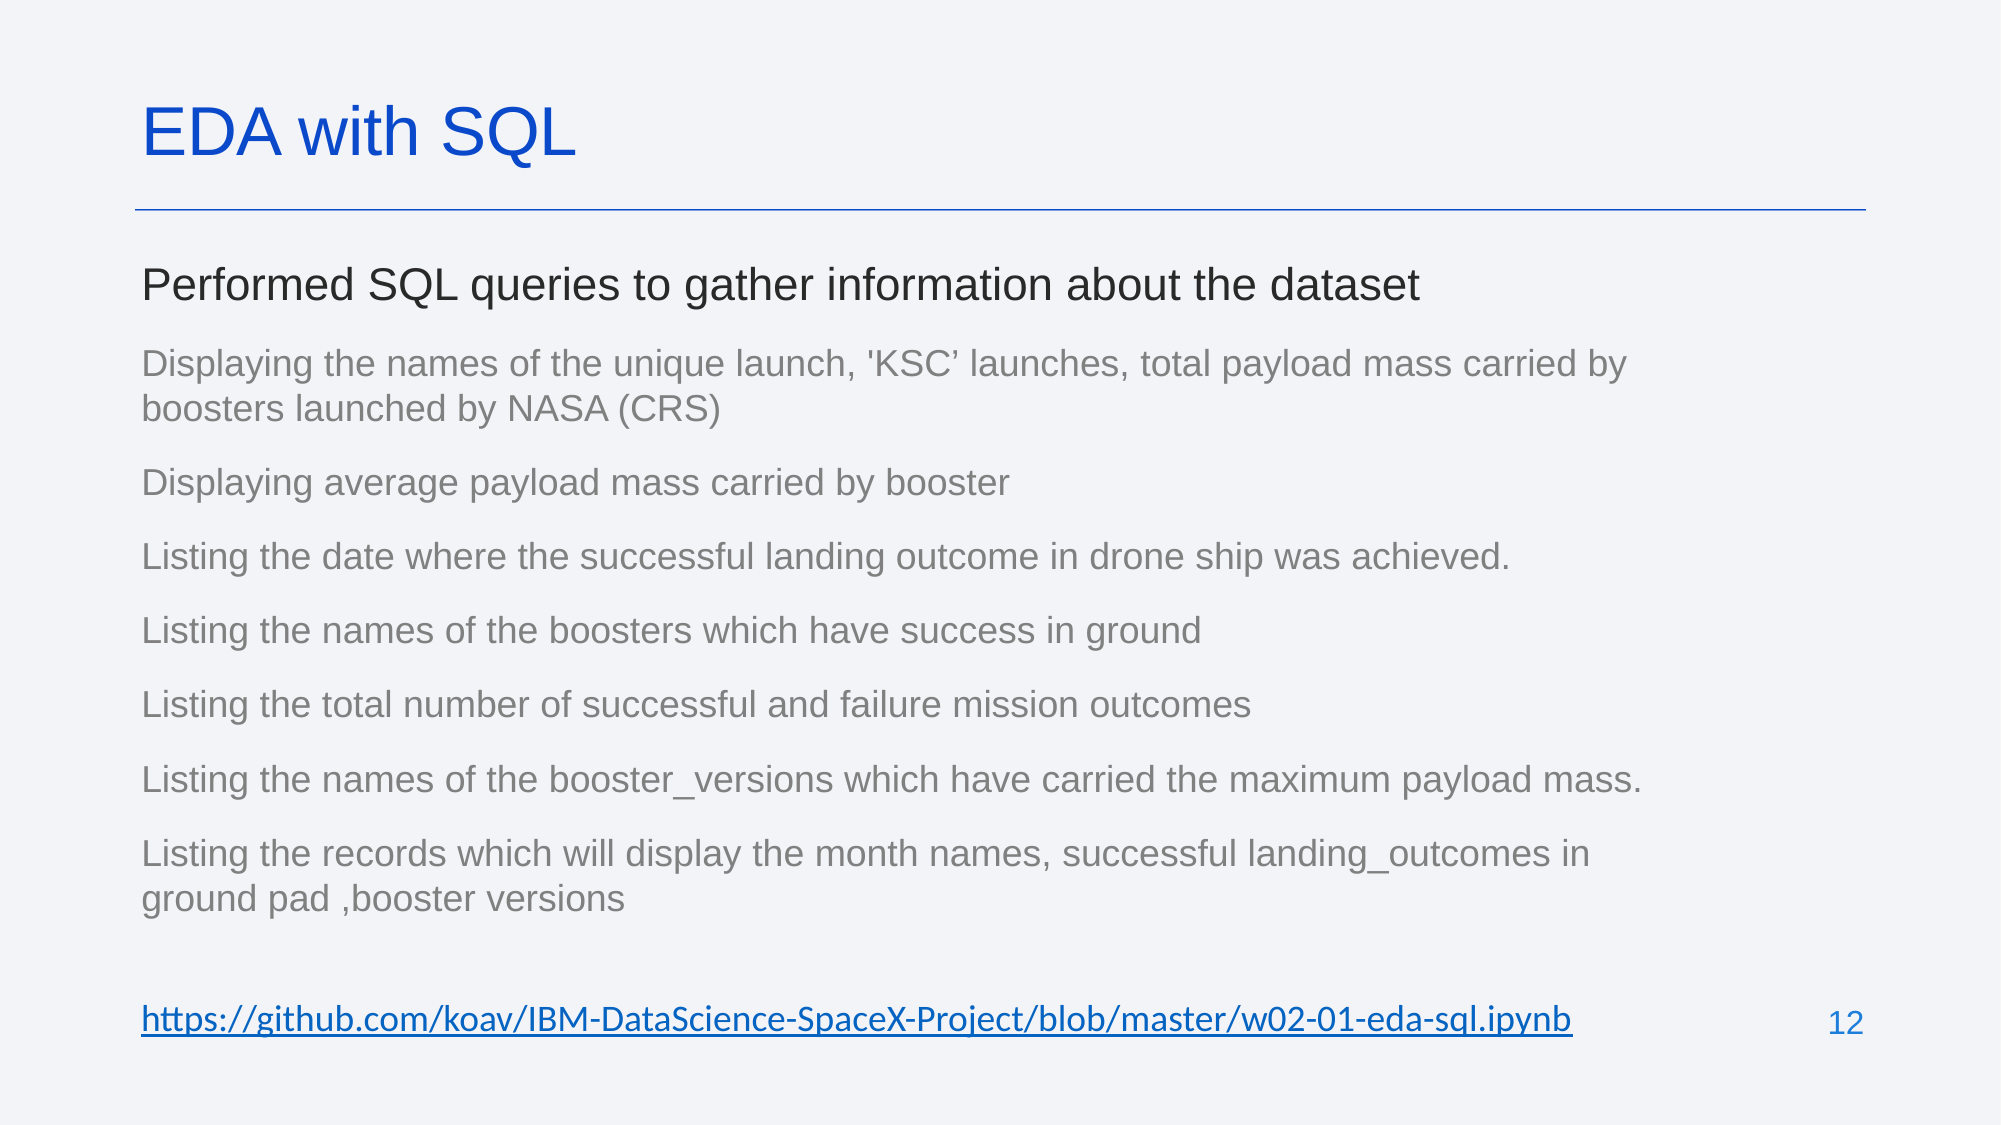

EDA with SQL
Performed SQL queries to gather information about the dataset
Displaying the names of the unique launch, 'KSC’ launches, total payload mass carried by boosters launched by NASA (CRS)
Displaying average payload mass carried by booster
Listing the date where the successful landing outcome in drone ship was achieved.
Listing the names of the boosters which have success in ground
Listing the total number of successful and failure mission outcomes
Listing the names of the booster_versions which have carried the maximum payload mass.
Listing the records which will display the month names, successful landing_outcomes in ground pad ,booster versions
https://github.com/koav/IBM-DataScience-SpaceX-Project/blob/master/w02-01-eda-sql.ipynb
12